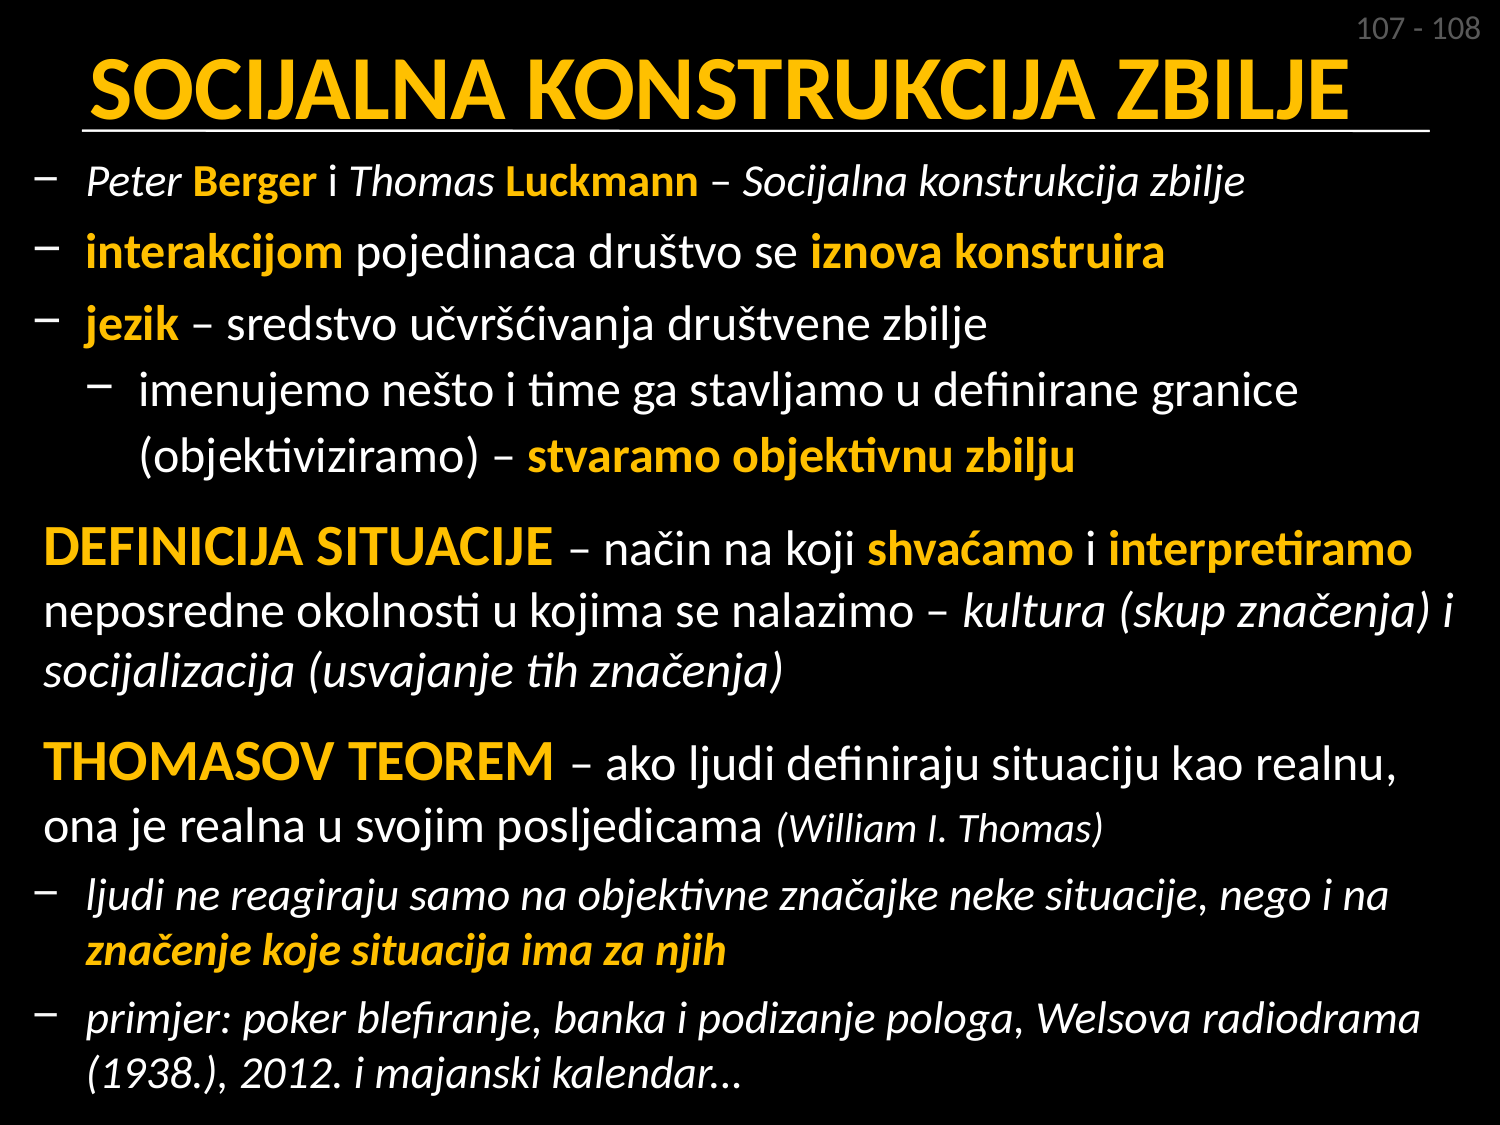

107 - 108
# SOCIJALNA KONSTRUKCIJA ZBILJE
Peter Berger i Thomas Luckmann – Socijalna konstrukcija zbilje
interakcijom pojedinaca društvo se iznova konstruira
jezik – sredstvo učvršćivanja društvene zbilje
imenujemo nešto i time ga stavljamo u definirane granice (objektiviziramo) – stvaramo objektivnu zbilju
DEFINICIJA SITUACIJE – način na koji shvaćamo i interpretiramo neposredne okolnosti u kojima se nalazimo – kultura (skup značenja) i socijalizacija (usvajanje tih značenja)
THOMASOV TEOREM – ako ljudi definiraju situaciju kao realnu, ona je realna u svojim posljedicama (William I. Thomas)
ljudi ne reagiraju samo na objektivne značajke neke situacije, nego i na značenje koje situacija ima za njih
primjer: poker blefiranje, banka i podizanje pologa, Welsova radiodrama (1938.), 2012. i majanski kalendar...